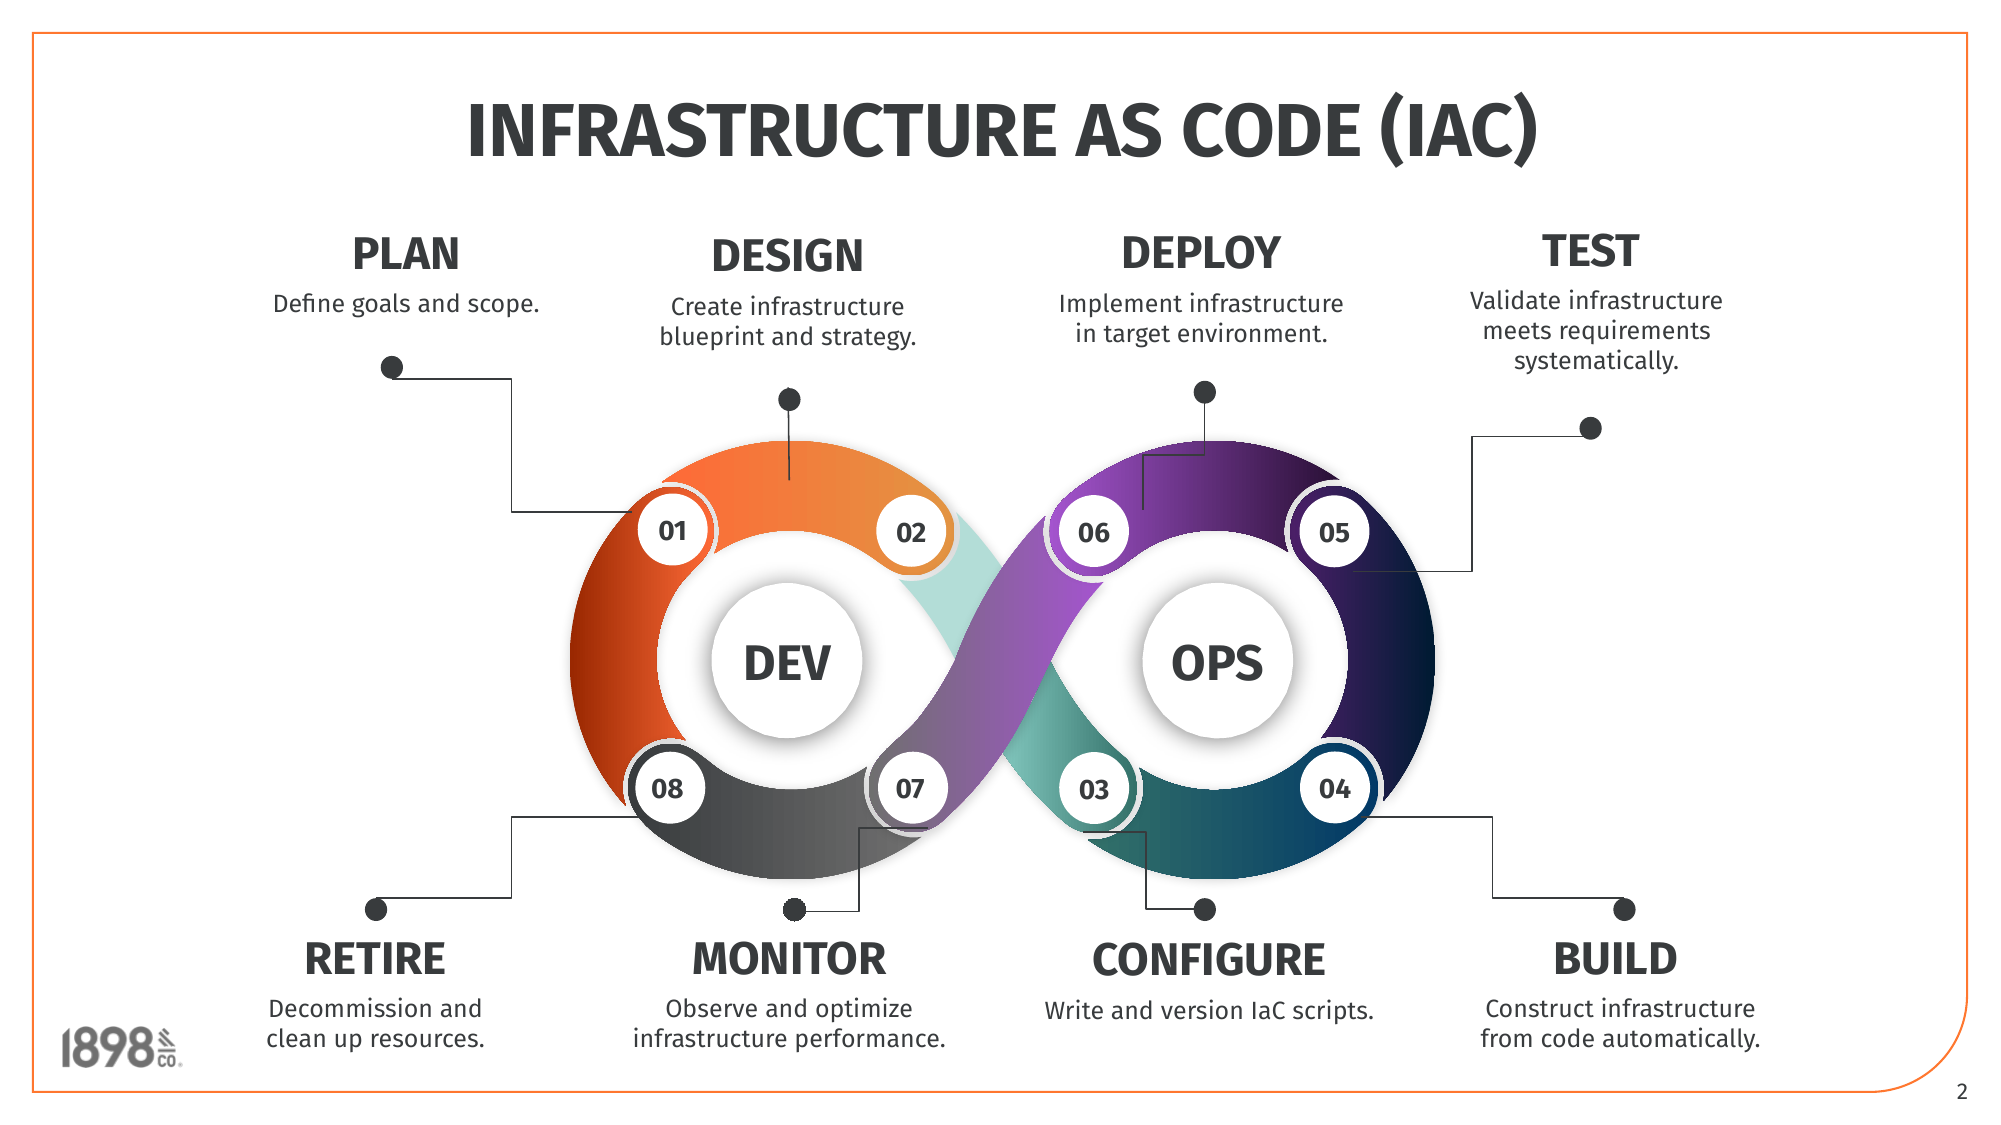

INFRASTRUCTURE AS CODE (IAC)
TEST
Validate infrastructure meets requirements systematically.
DEPLOY
Implement infrastructure in target environment.
PLAN
Define goals and scope.
DESIGN
Create infrastructure blueprint and strategy.

01
02
06
05

OPS
DEV

04
08
07
03

MONITOR
Observe and optimize infrastructure performance.
RETIRE
Decommission and clean up resources.
BUILD
Construct infrastructure from code automatically.
CONFIGURE
Write and version IaC scripts.